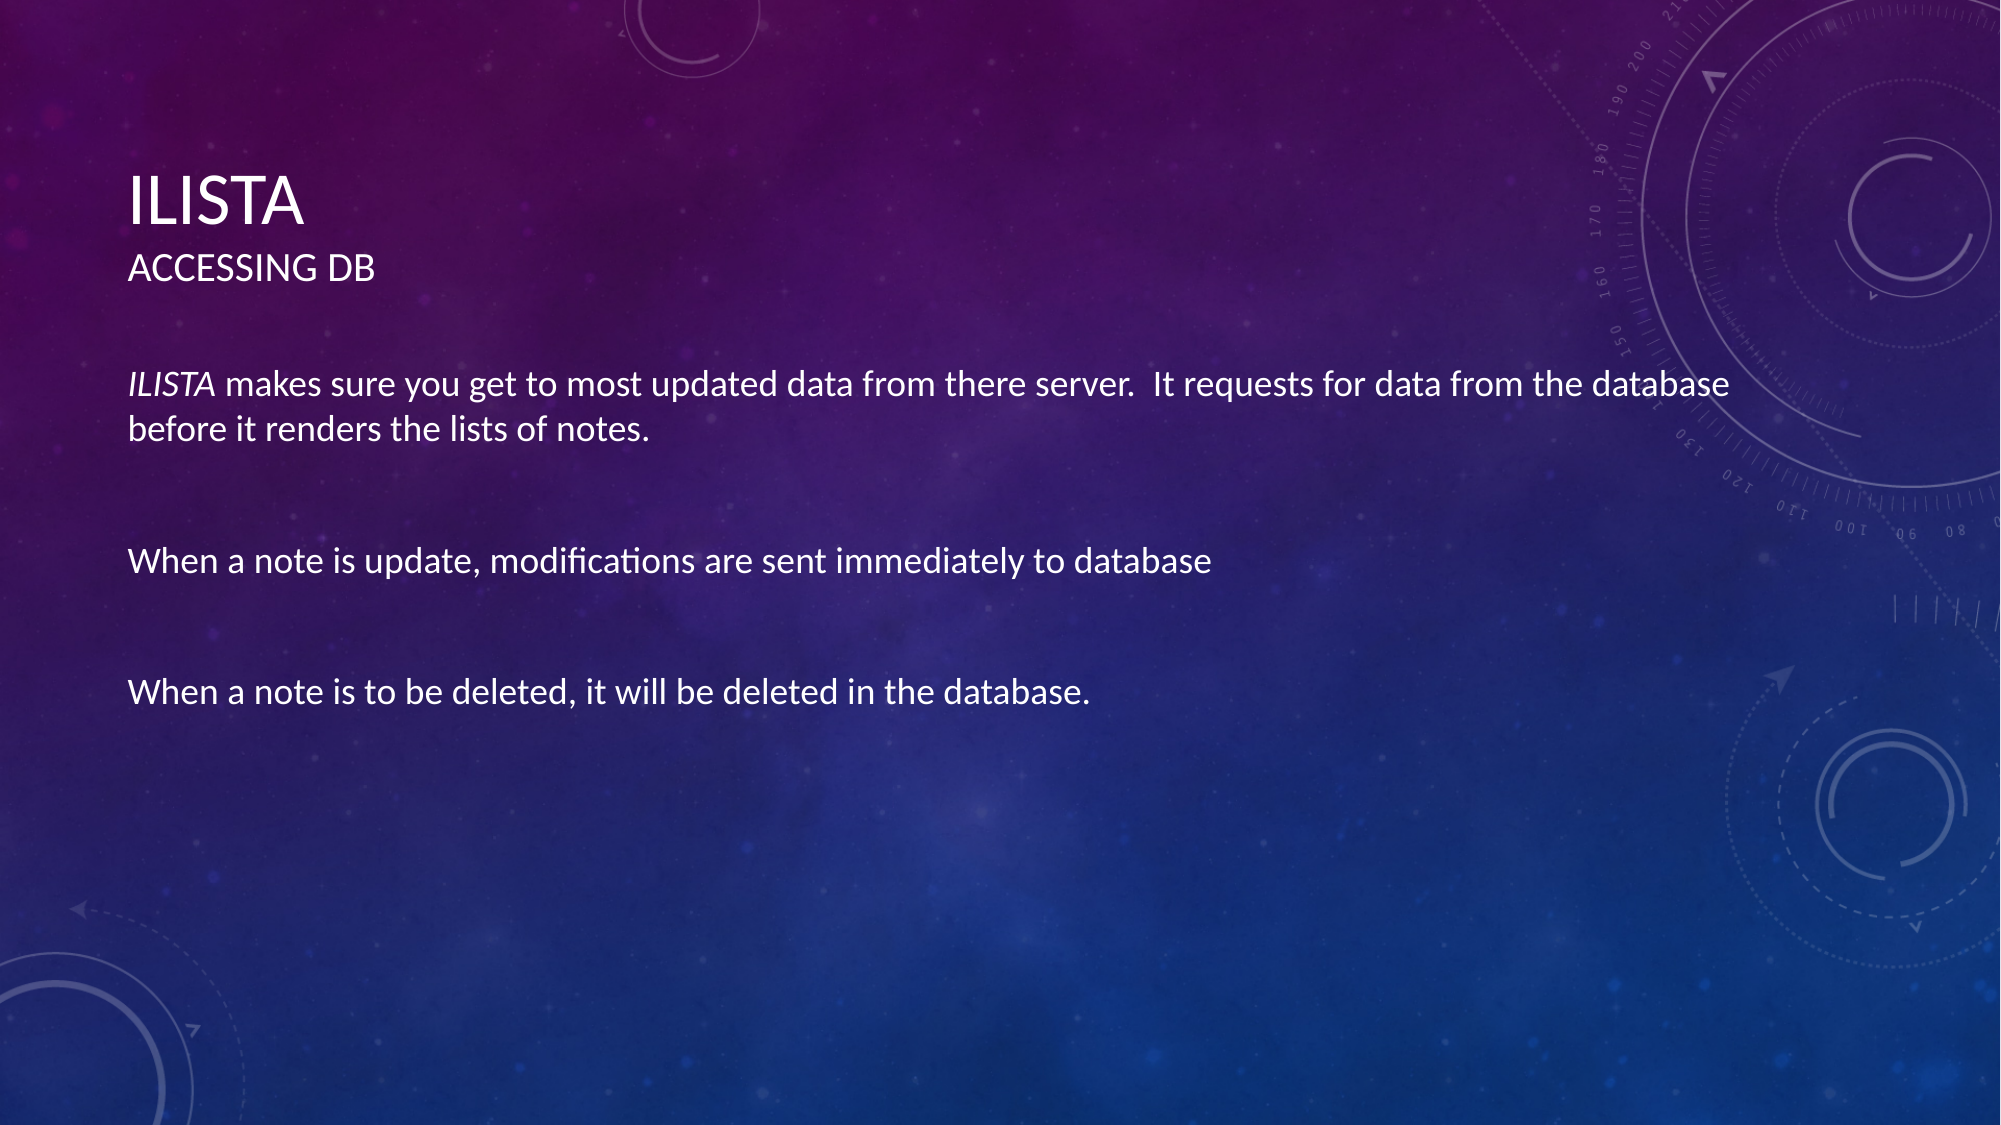

# ILISTA accessing DB
ILISTA makes sure you get to most updated data from there server.  It requests for data from the database before it renders the lists of notes.

When a note is update, modifications are sent immediately to database

When a note is to be deleted, it will be deleted in the database.